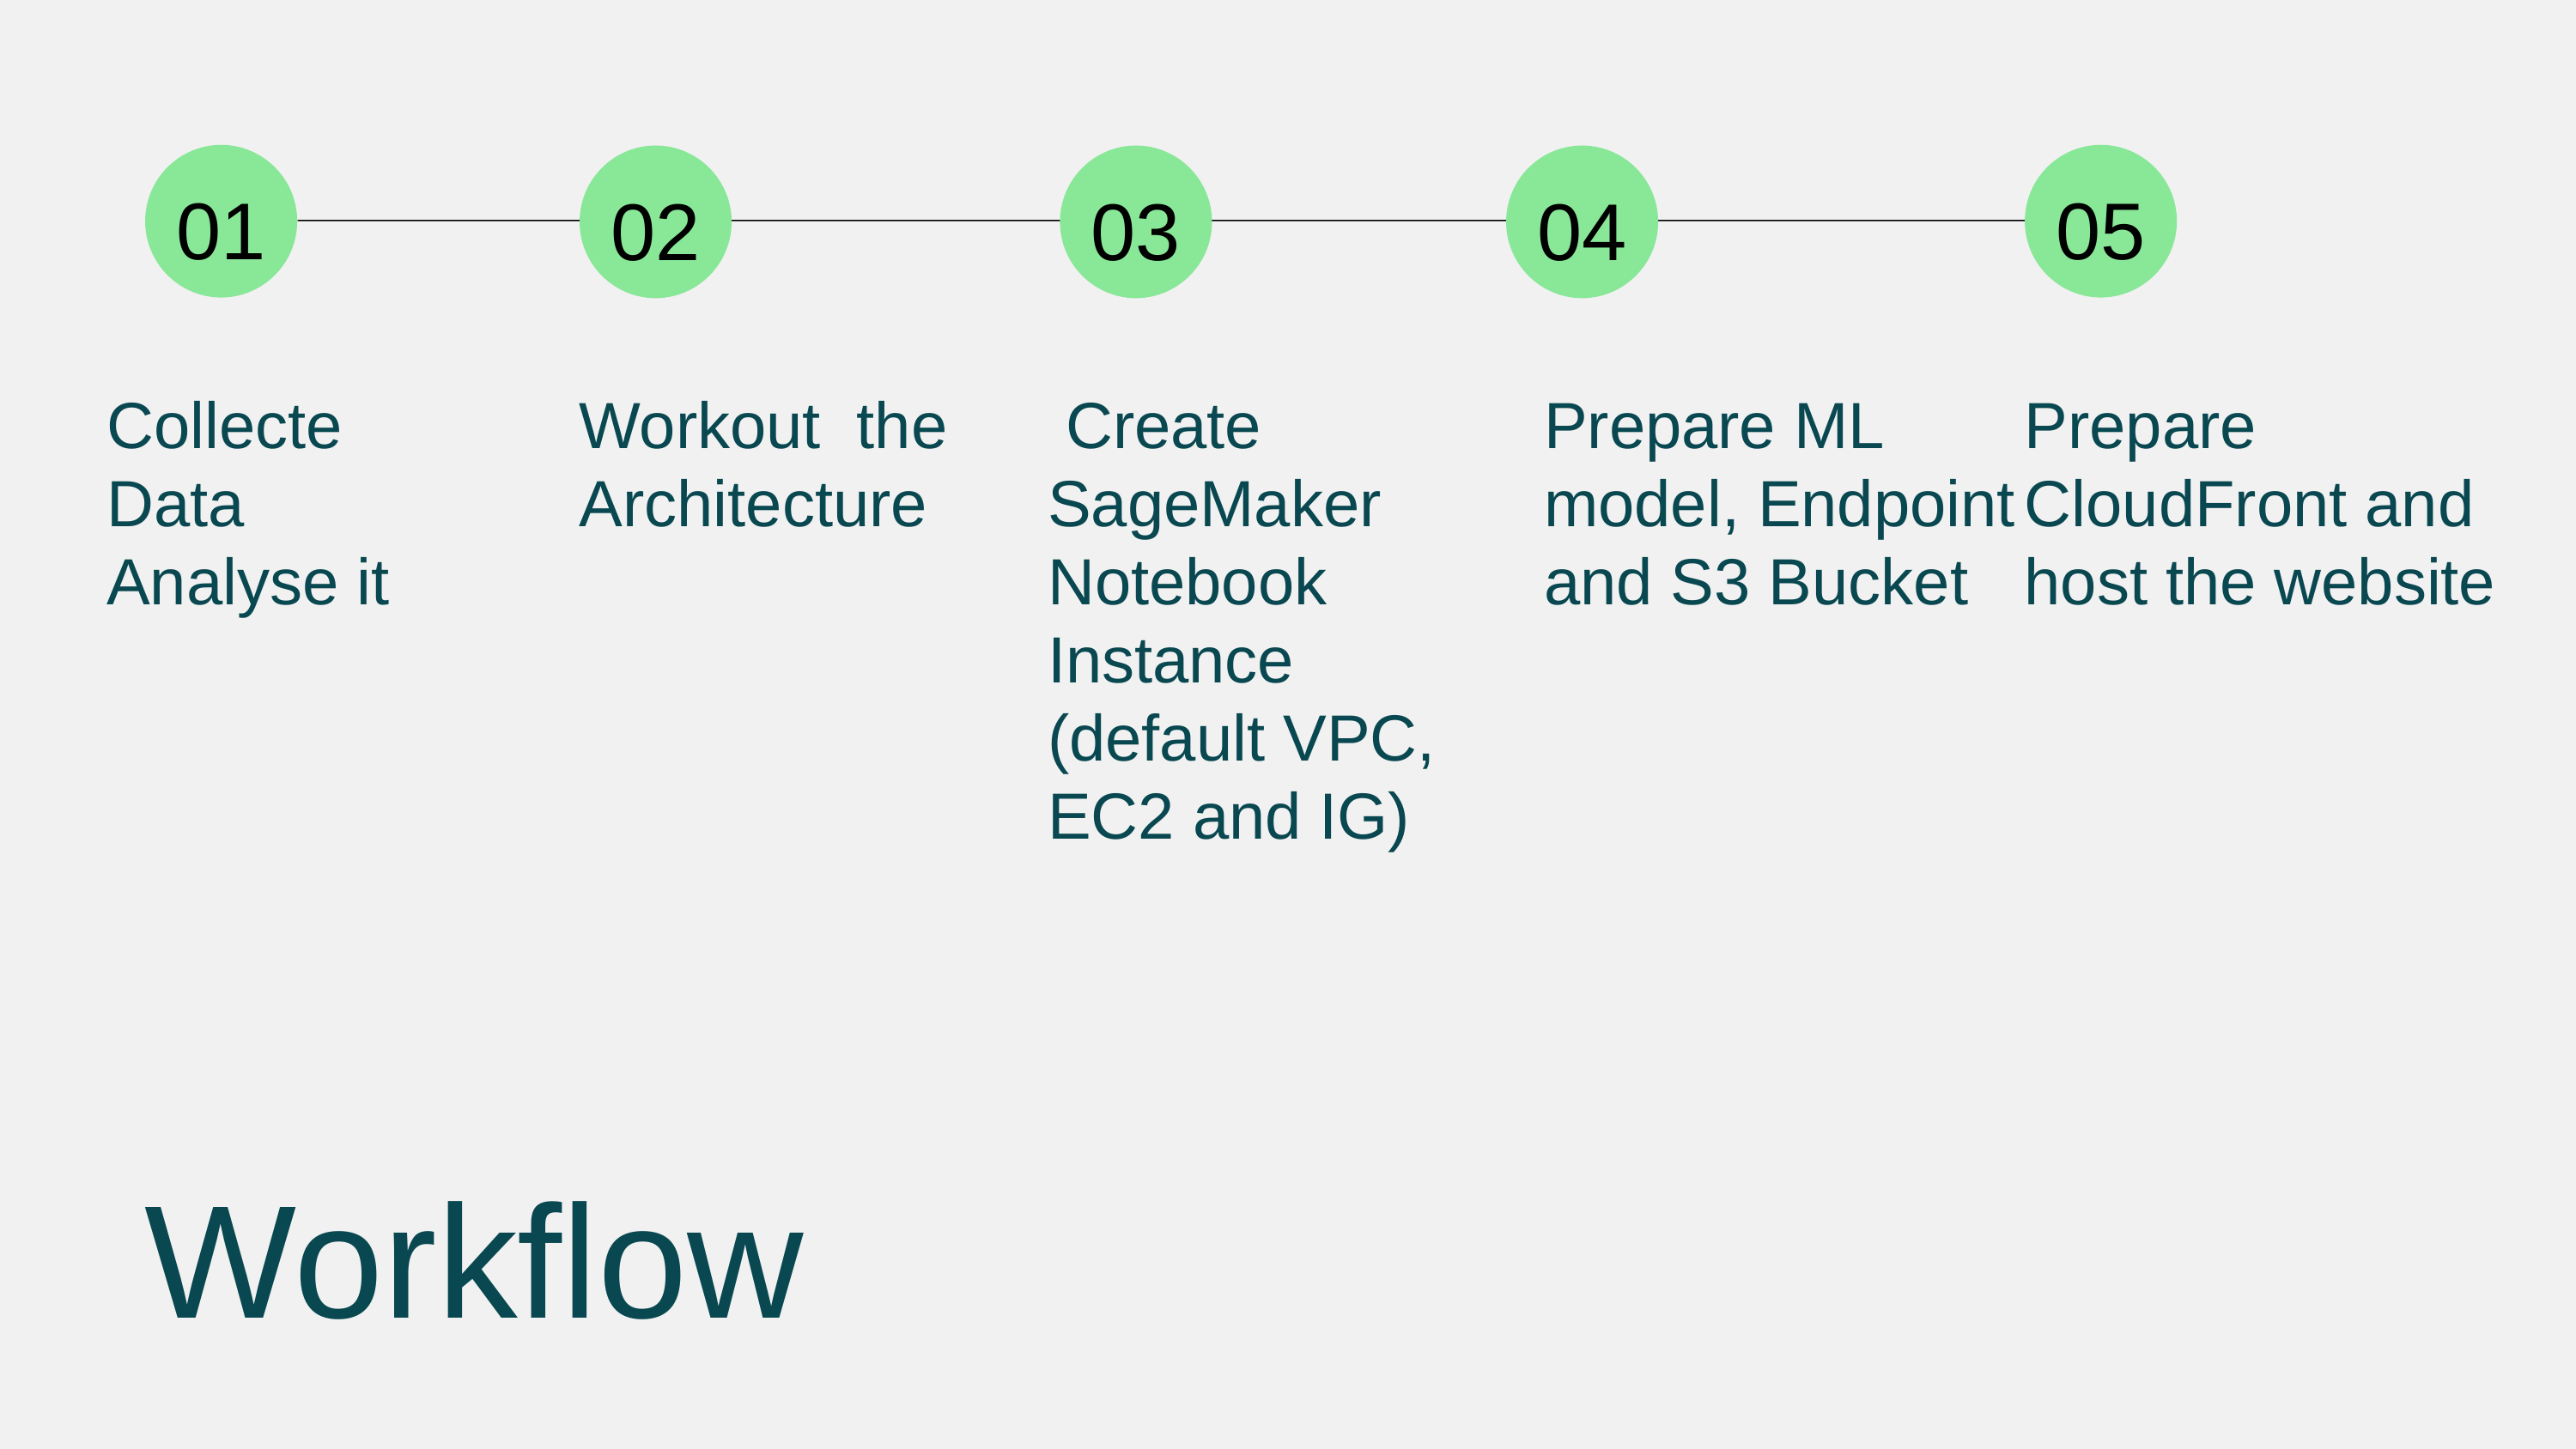

01

05

02

03

04

Collecte Data Analyse it
Workout  the Architecture
 Create SageMaker Notebook Instance (default VPC, EC2 and IG)
Prepare ML model, Endpoint and S3 Bucket
Prepare CloudFront and host the website
Workflow